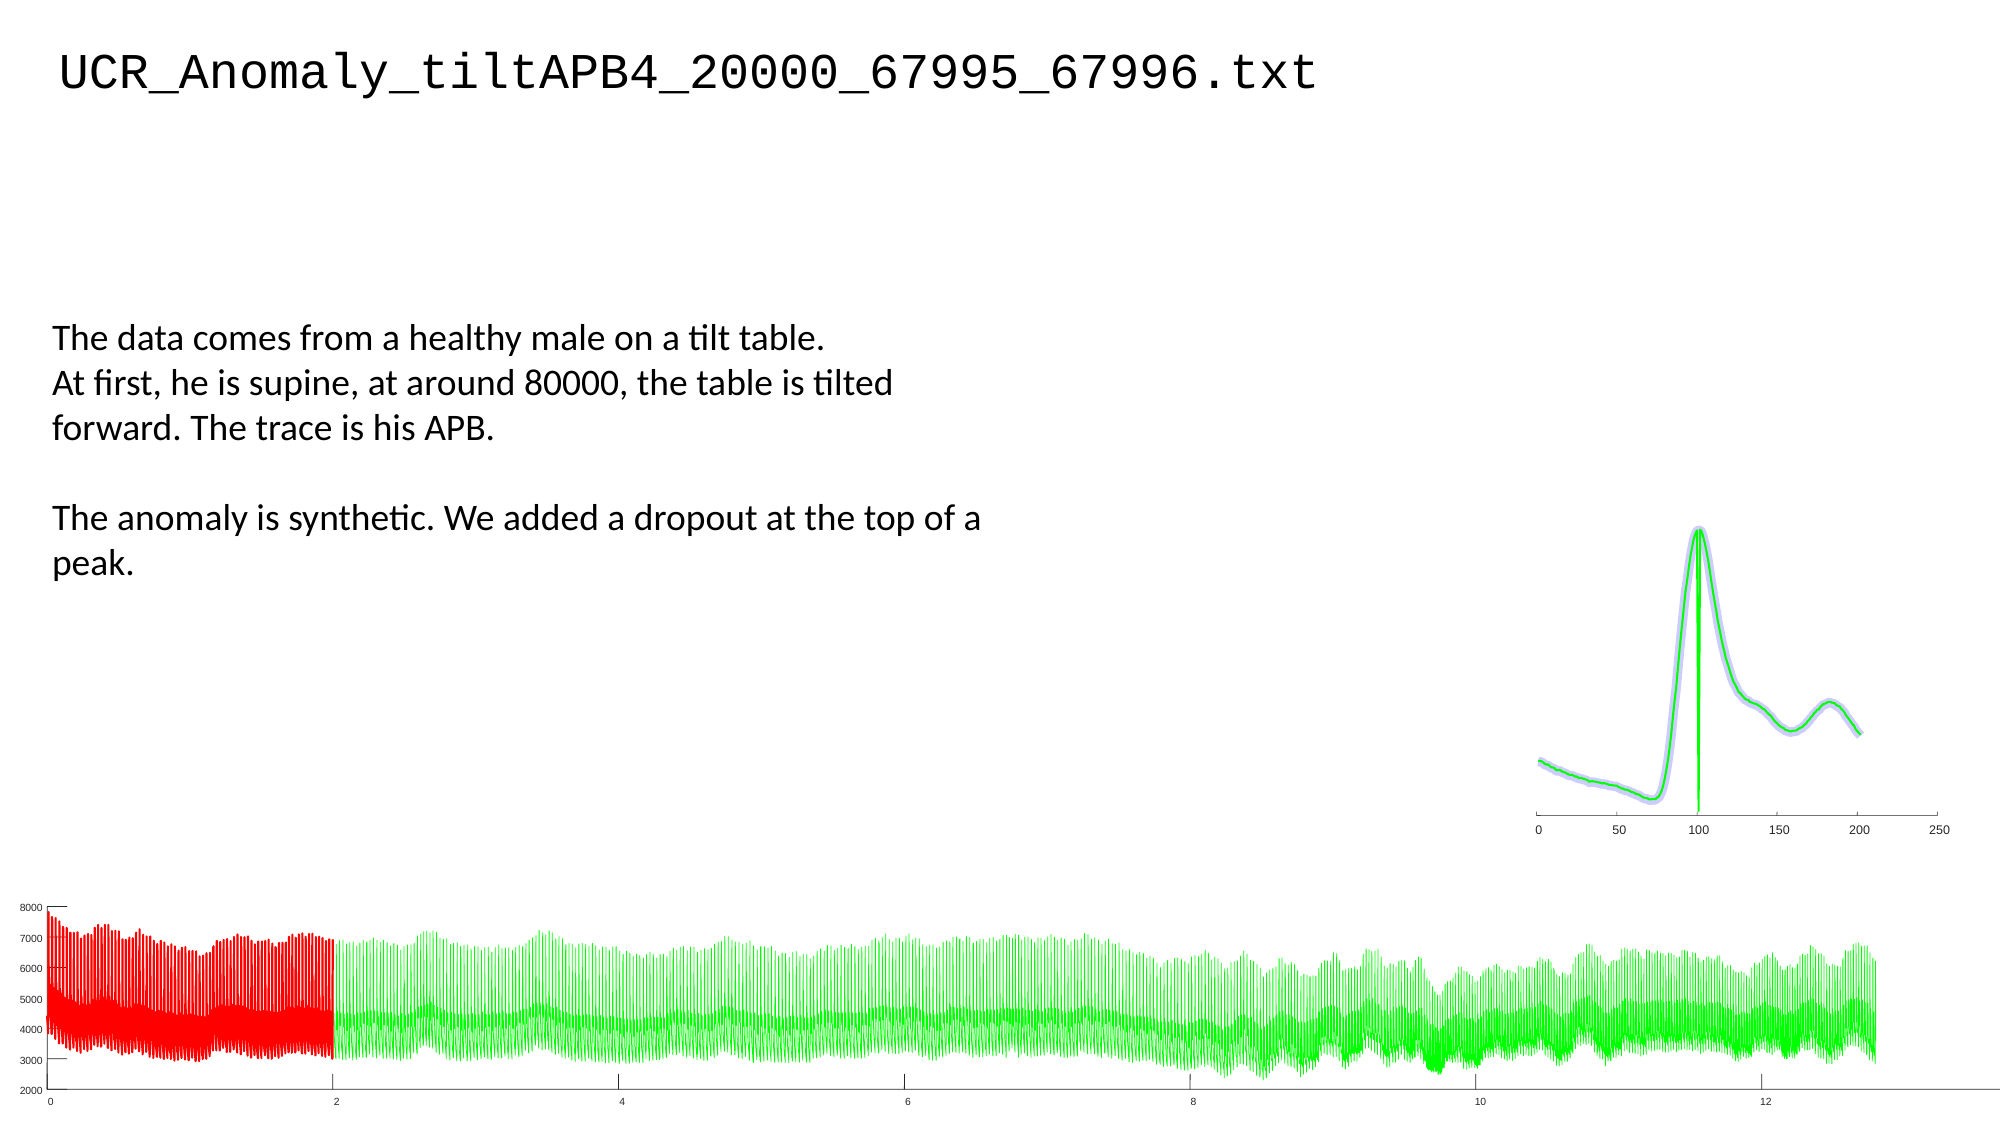

UCR_Anomaly_tiltAPB4_20000_67995_67996.txt
The data comes from a healthy male on a tilt table.
At first, he is supine, at around 80000, the table is tilted forward. The trace is his APB.

The anomaly is synthetic. We added a dropout at the top of a peak.

0
50
100
150
200
250

8000

7000

6000

5000

4000

3000

2000

0
2
4
6
8
10
12
14
4
10